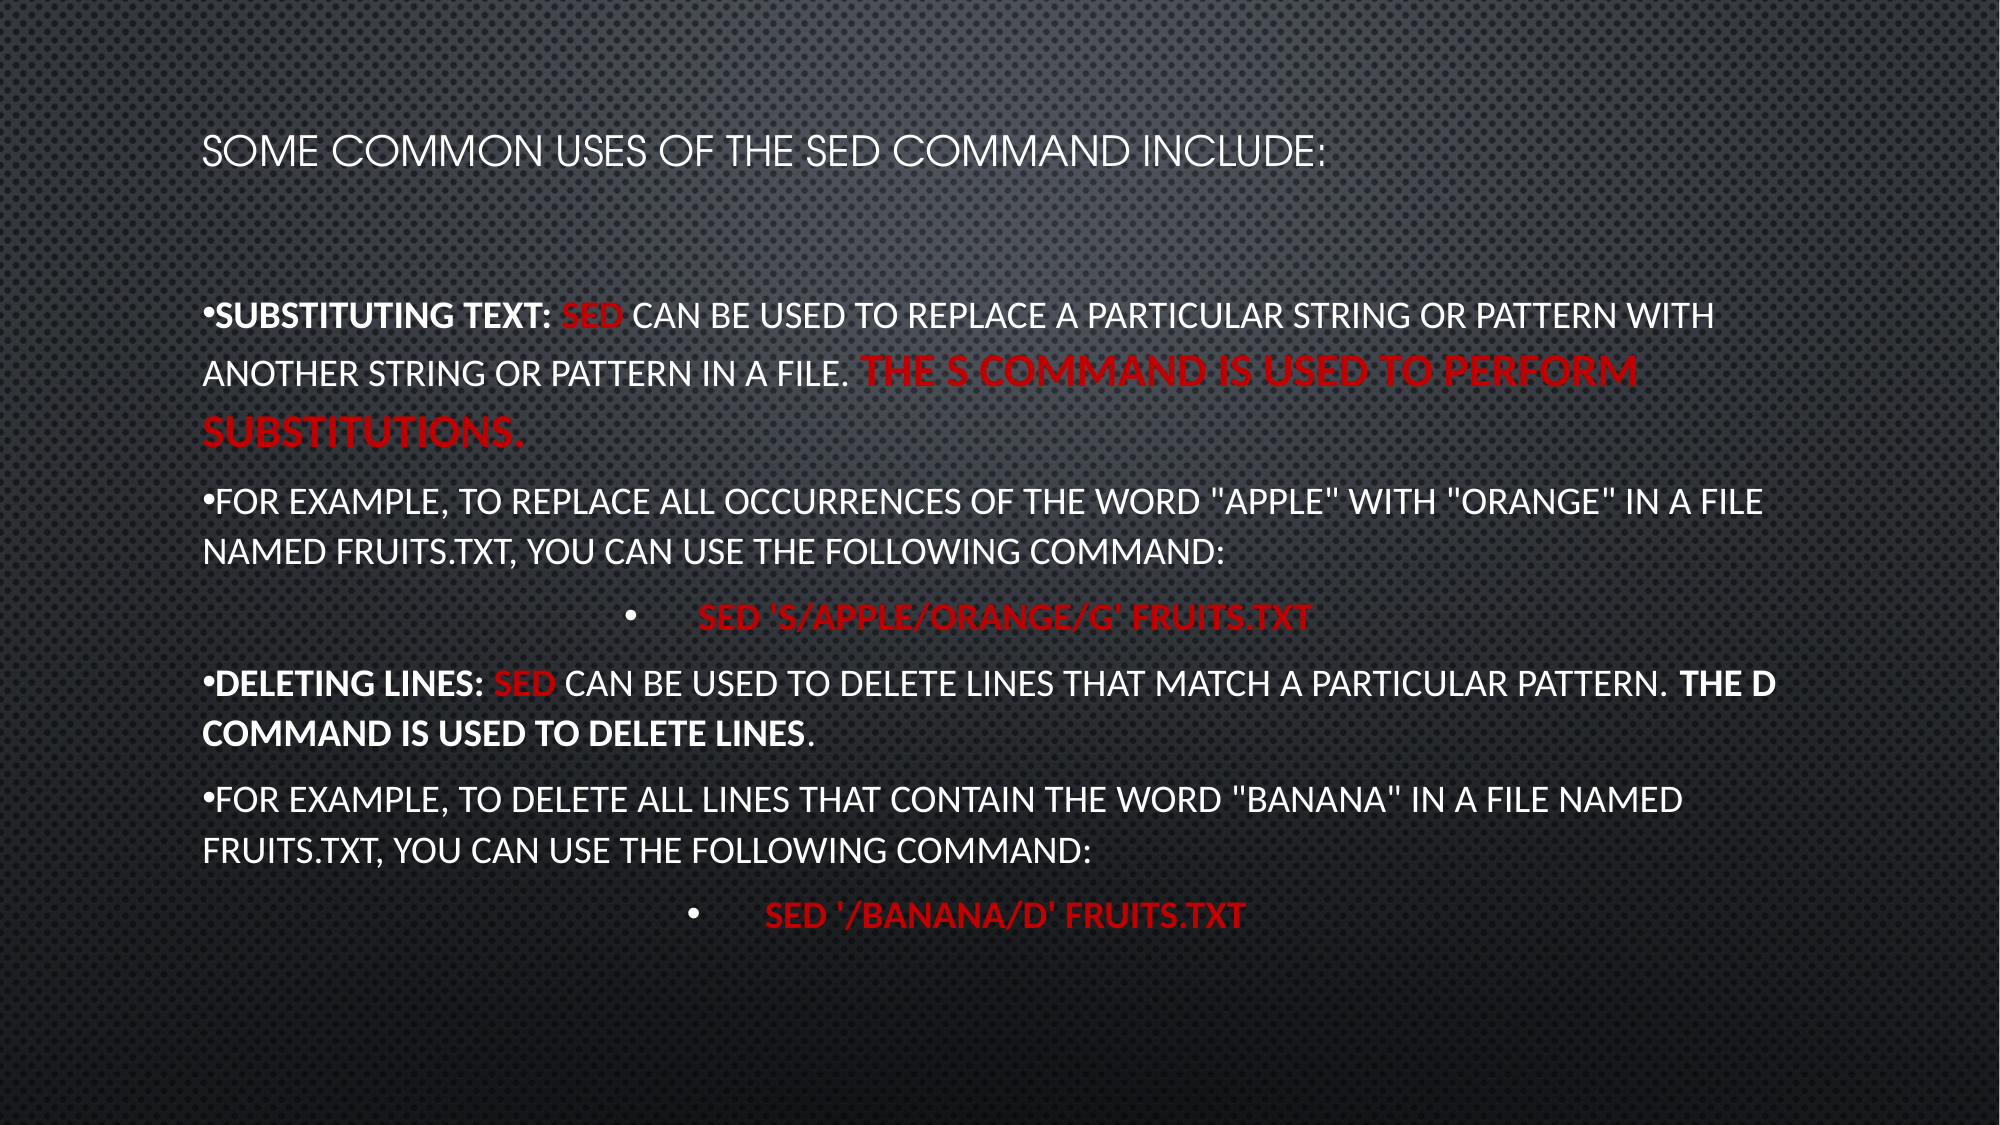

# Some common uses of the sed command include:

Substituting text: Sed can be used to replace a particular string or pattern with another string or pattern in a file. The s command is used to perform substitutions.
For example, to replace all occurrences of the word "apple" with "orange" in a file named fruits.txt, you can use the following command:
sed 's/apple/orange/g' fruits.txt
Deleting lines: Sed can be used to delete lines that match a particular pattern. The d command is used to delete lines.
For example, to delete all lines that contain the word "banana" in a file named fruits.txt, you can use the following command:
sed '/banana/d' fruits.txt